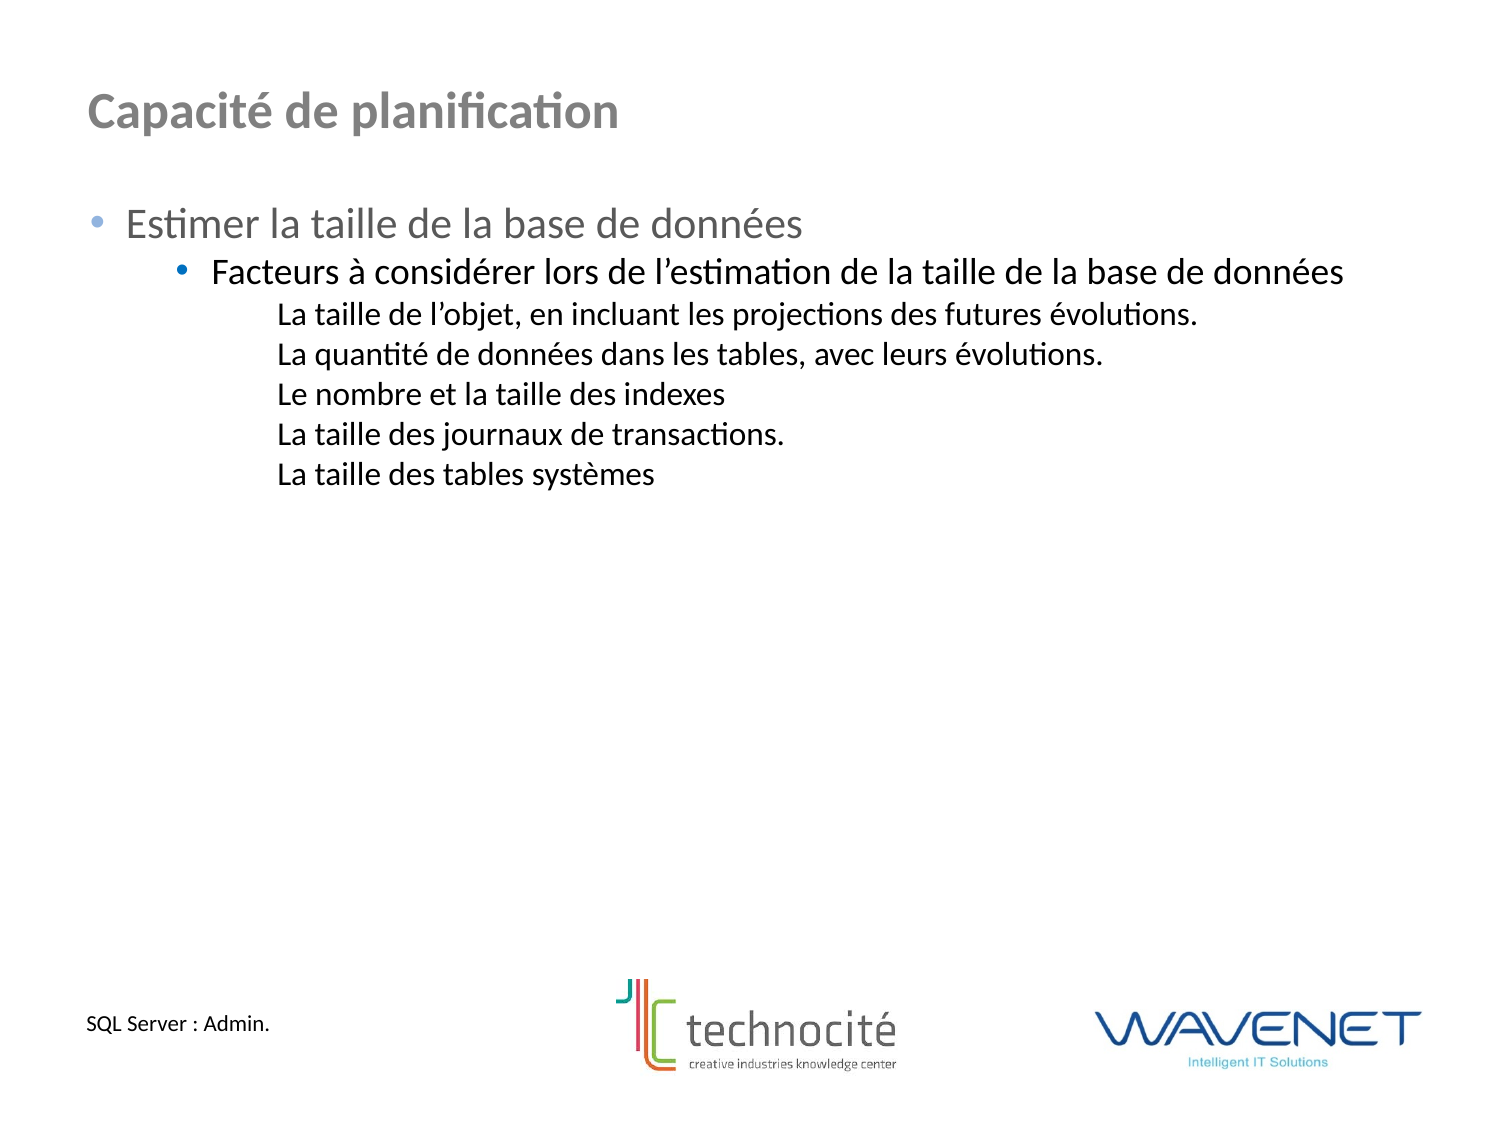

Capacité de planification
Estimer la taille de la base de données
Facteurs à considérer lors de l’estimation de la taille de la base de données
La taille de l’objet, en incluant les projections des futures évolutions.
La quantité de données dans les tables, avec leurs évolutions.
Le nombre et la taille des indexes
La taille des journaux de transactions.
La taille des tables systèmes
SQL Server : Admin.